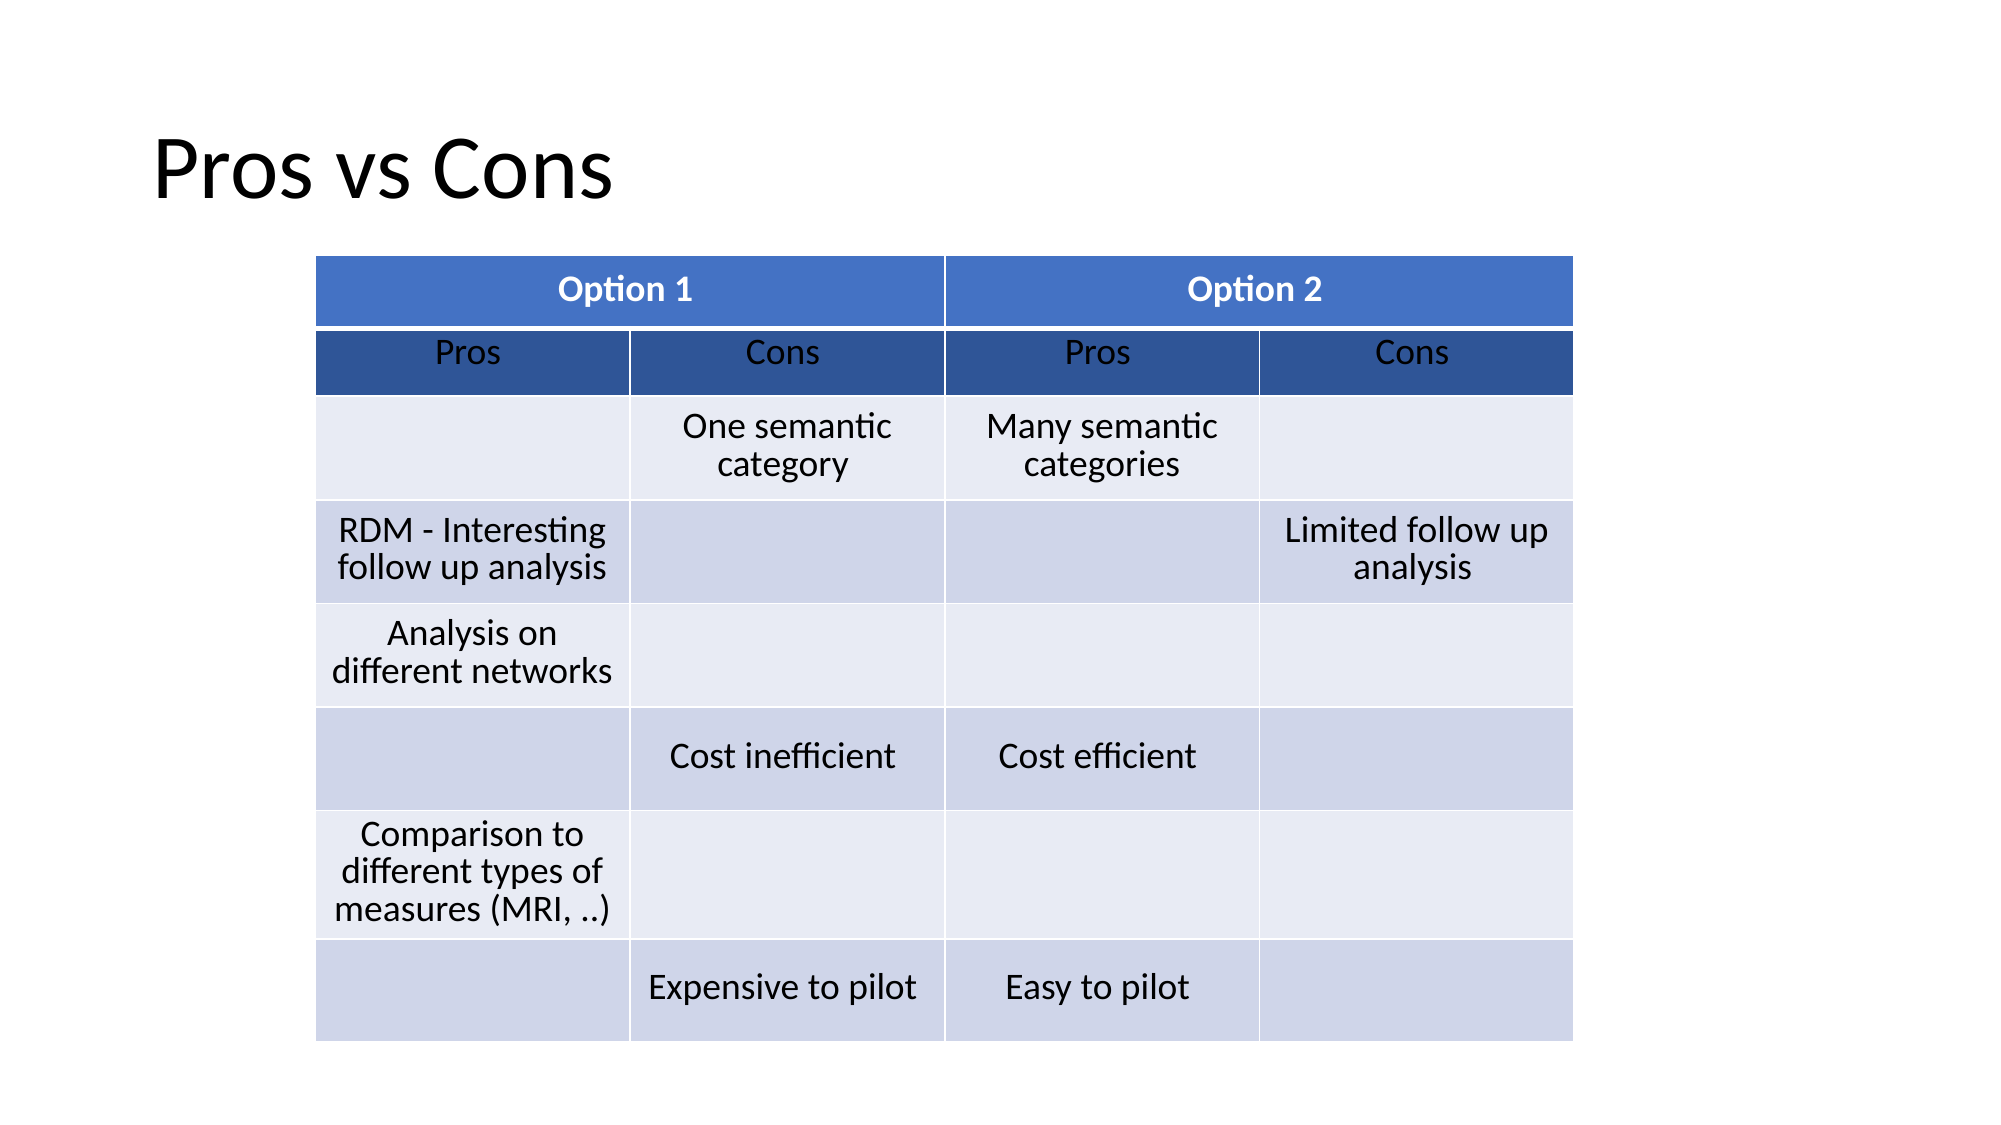

# Pros vs Cons
| Option 1 |  | Option 2 |  |
| --- | --- | --- | --- |
| Pros | Cons | Pros | Cons |
|  | One semantic category | Many semantic categories |  |
| RDM - Interesting follow up analysis |  |  | Limited follow up analysis |
| Analysis on different networks |  |  |  |
|  | Cost inefficient | Cost efficient |  |
| Comparison to different types of measures (MRI, ..) |  |  |  |
|  | Expensive to pilot | Easy to pilot |  |